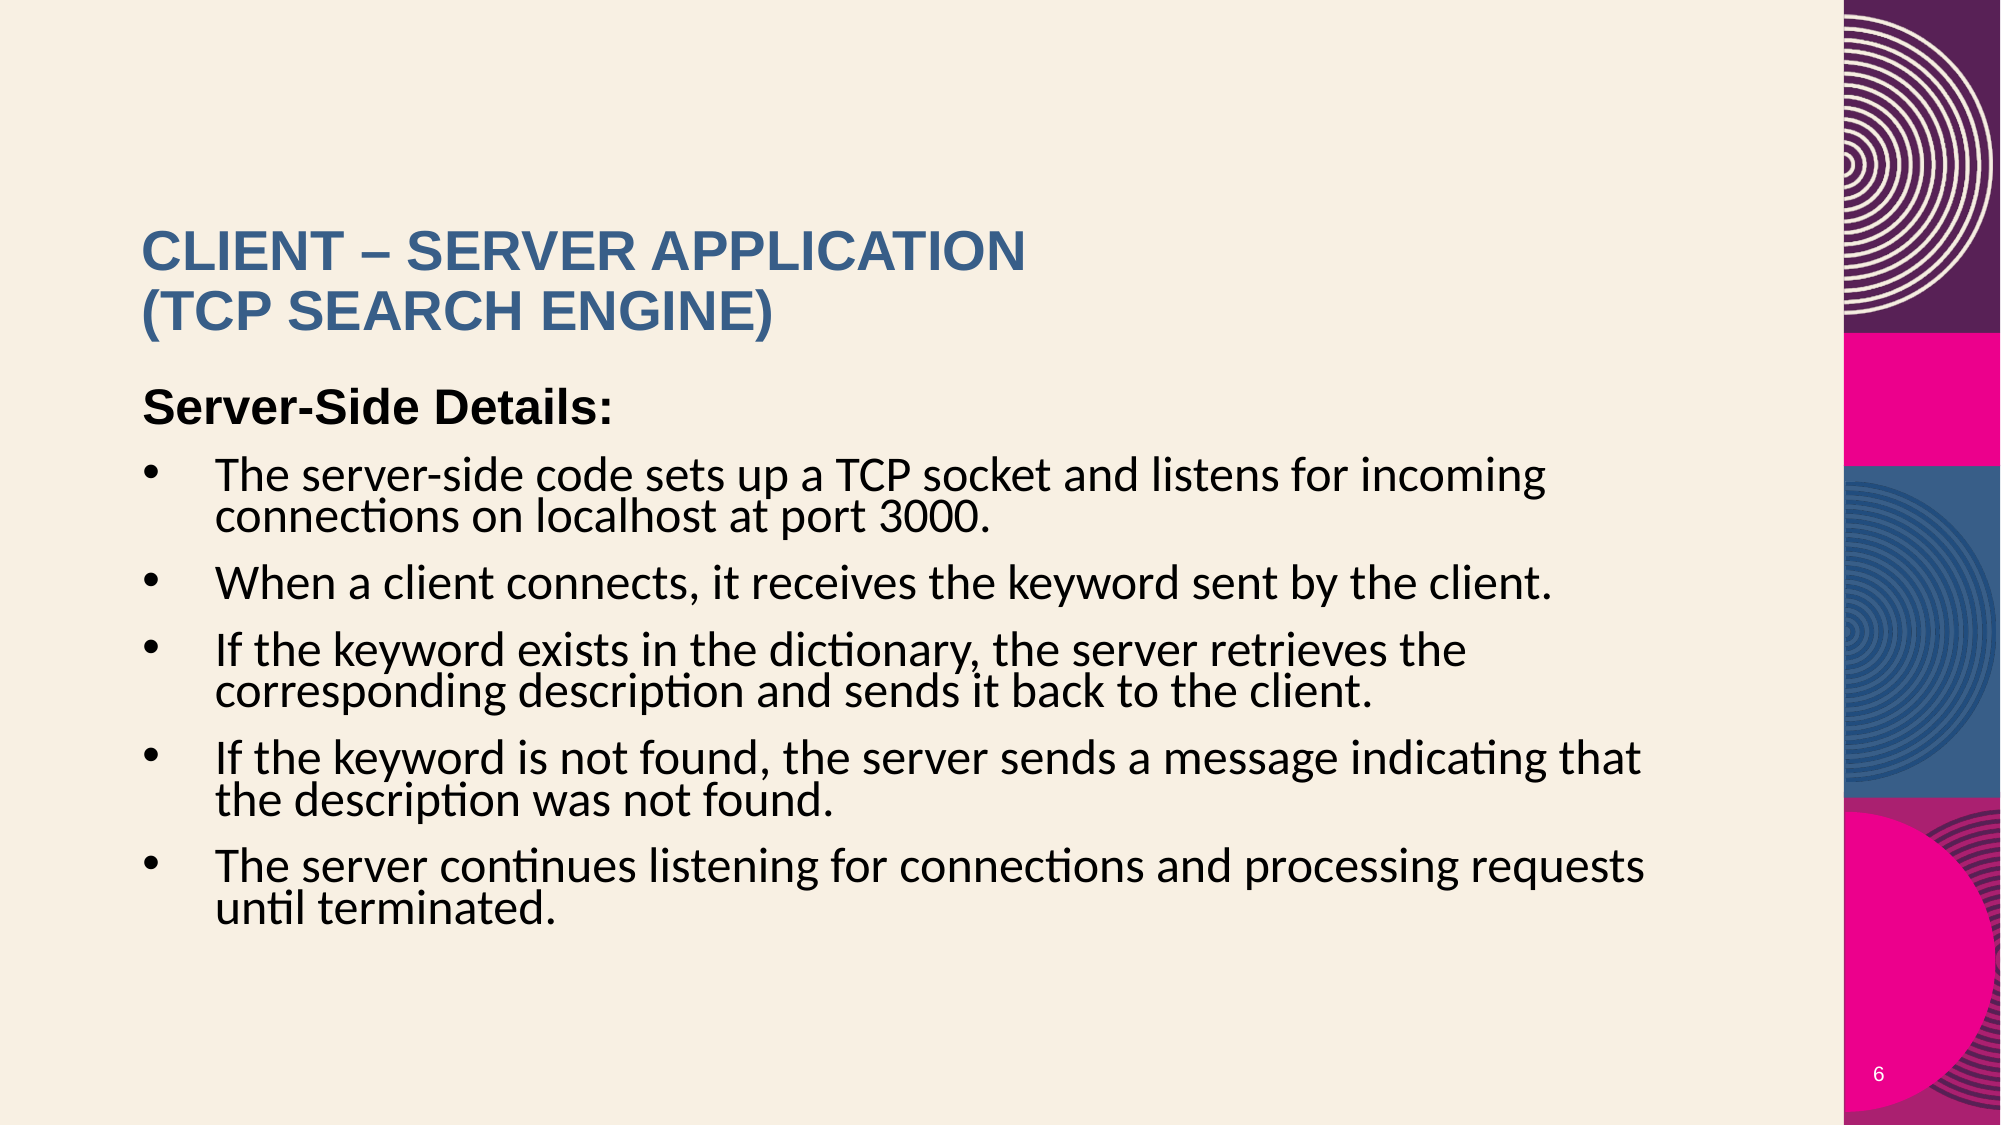

# CLIENT – SERVER APPLICATION (TCP SEARCH ENGINE)
Server-Side Details:
The server-side code sets up a TCP socket and listens for incoming connections on localhost at port 3000.
When a client connects, it receives the keyword sent by the client.
If the keyword exists in the dictionary, the server retrieves the corresponding description and sends it back to the client.
If the keyword is not found, the server sends a message indicating that the description was not found.
The server continues listening for connections and processing requests until terminated.

6